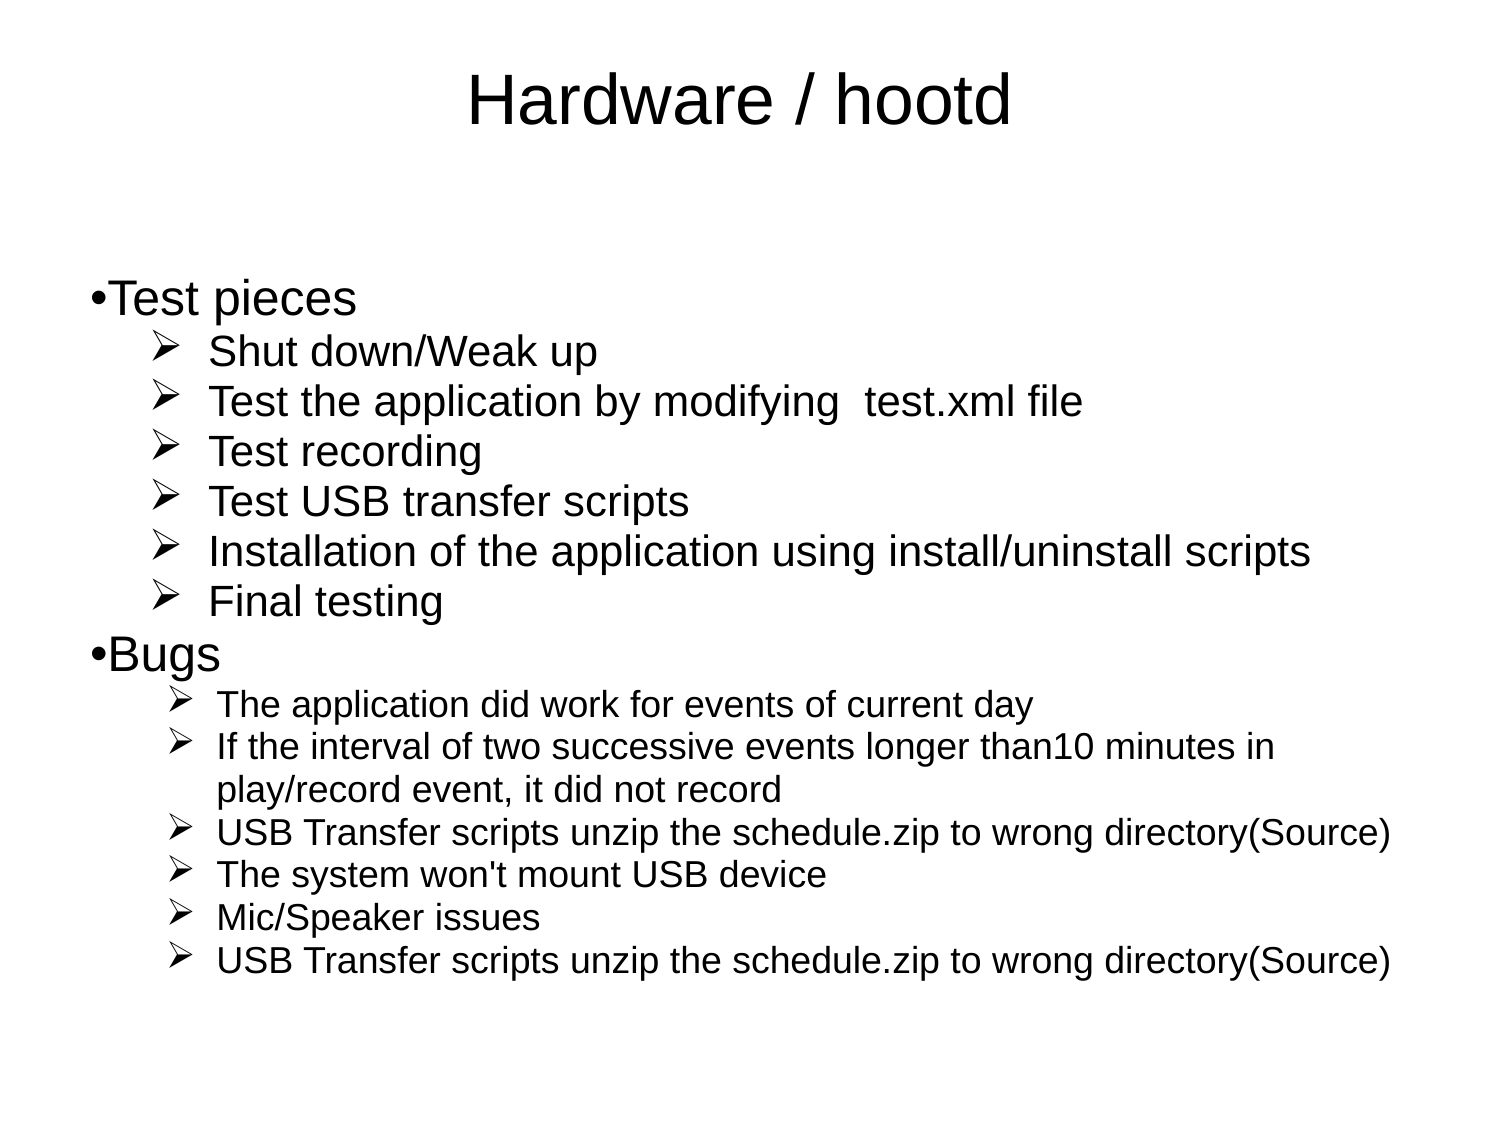

# Hardware / hootd
Test pieces
  Shut down/Weak up
  Test the application by modifying  test.xml file
  Test recording
  Test USB transfer scripts
  Installation of the application using install/uninstall scripts
  Final testing
Bugs
The application did work for events of current day
If the interval of two successive events longer than10 minutes in play/record event, it did not record
USB Transfer scripts unzip the schedule.zip to wrong directory(Source)
The system won't mount USB device
Mic/Speaker issues
USB Transfer scripts unzip the schedule.zip to wrong directory(Source)